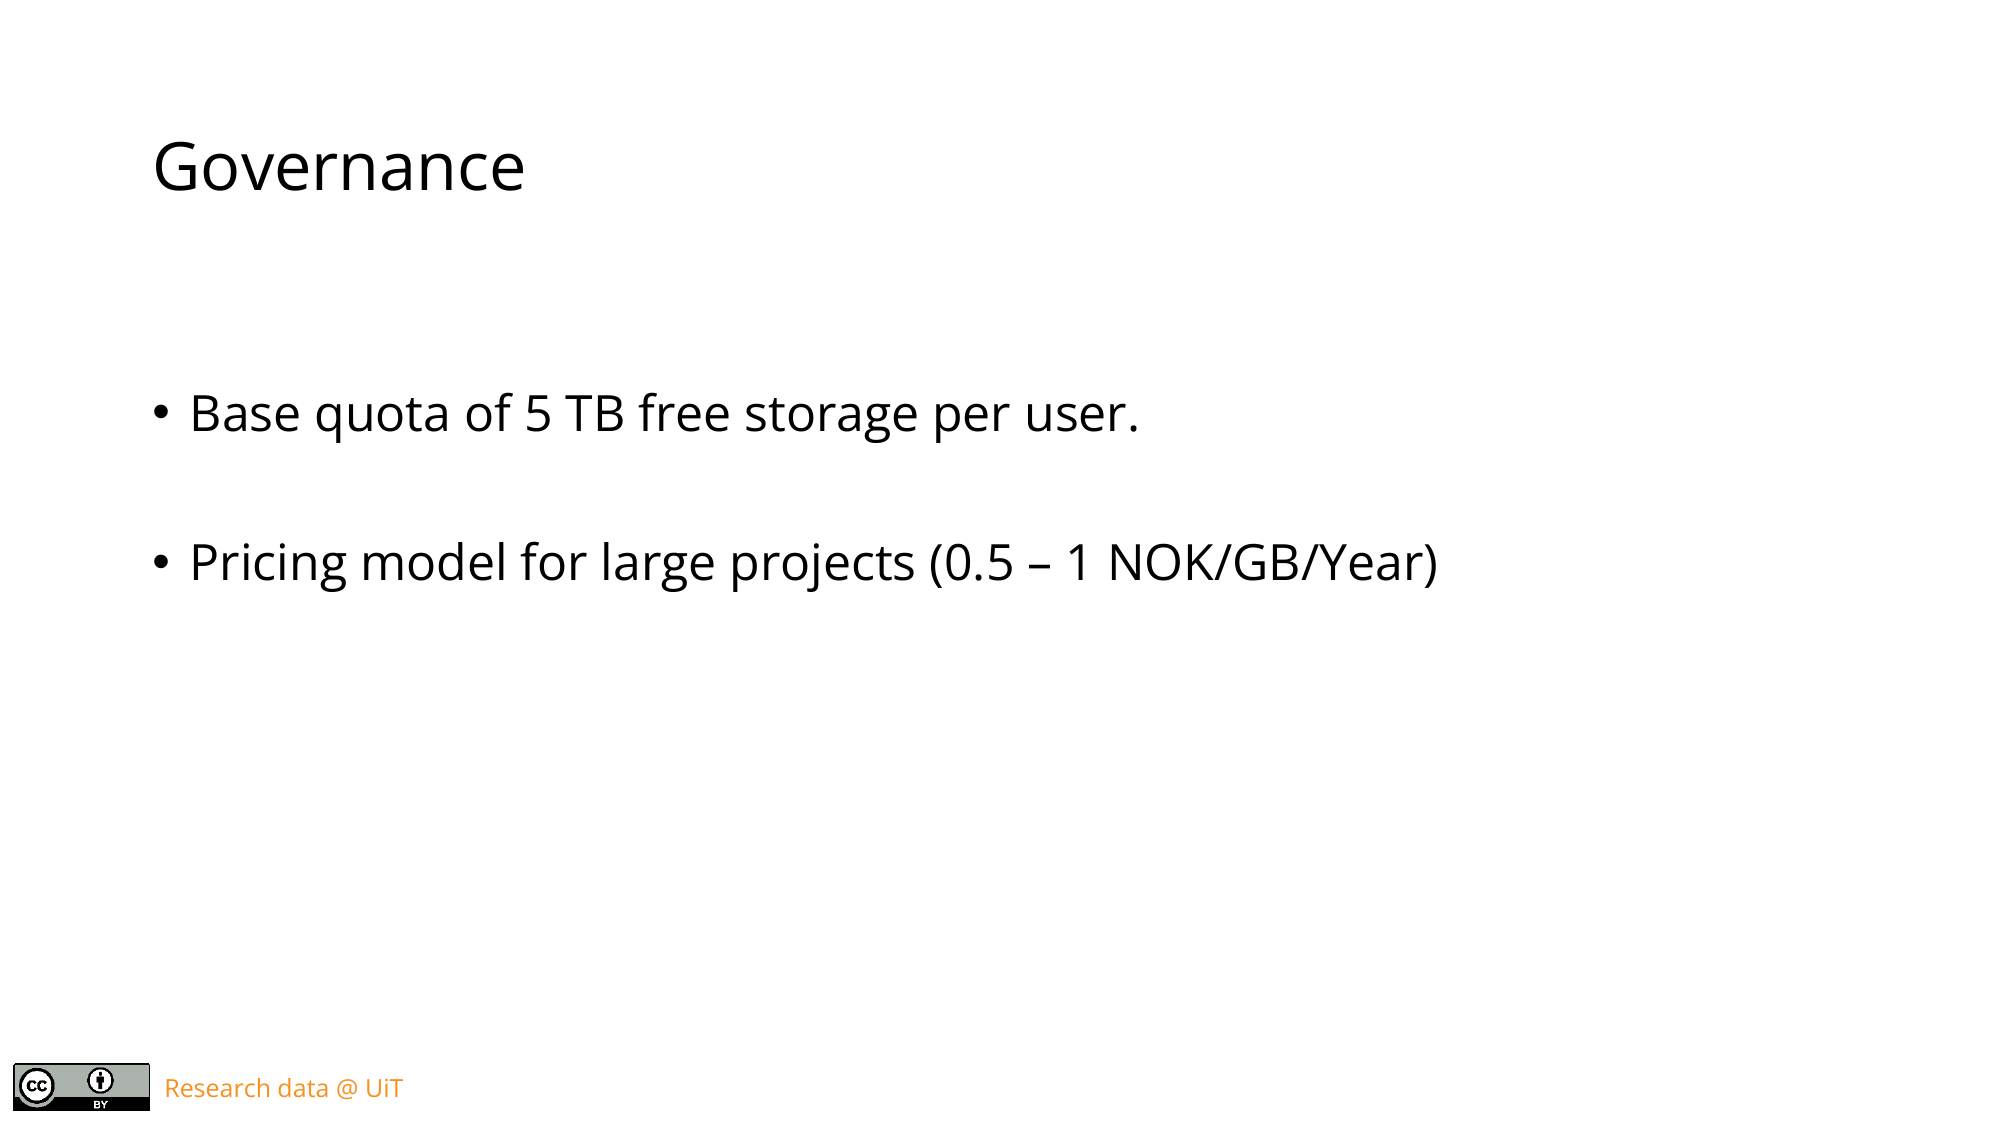

# Governance

Base quota of 5 TB free storage per user.

Pricing model for large projects (0.5 – 1 NOK/GB/Year)